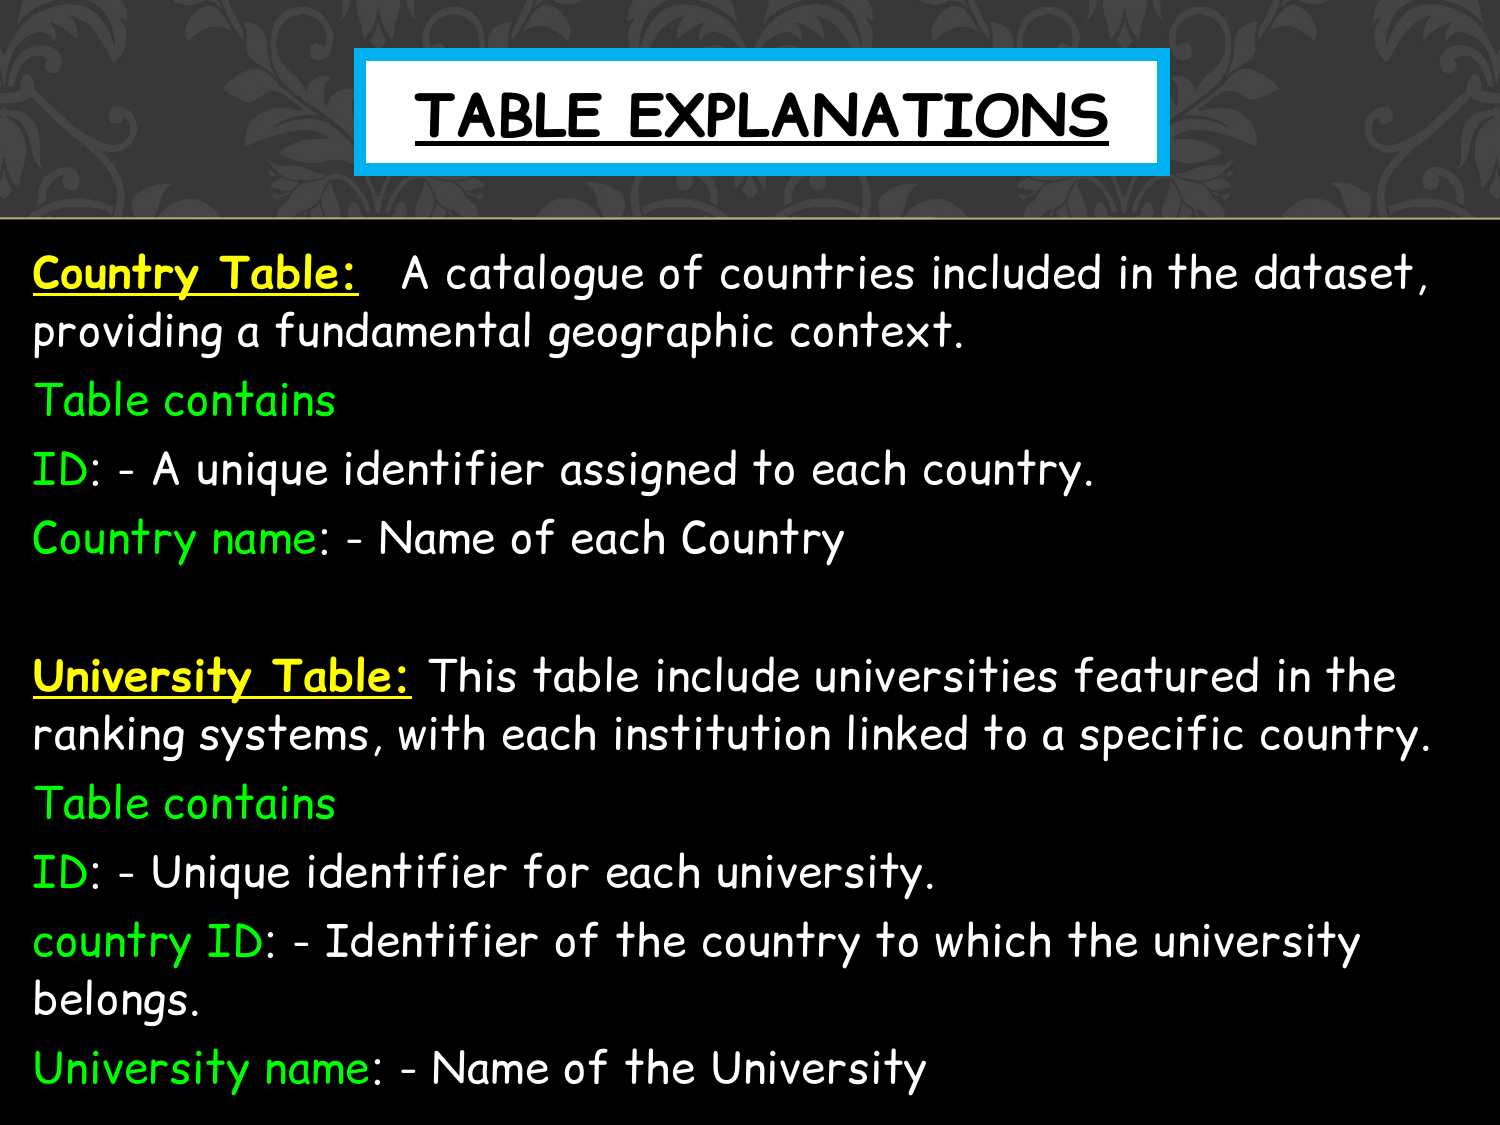

# Table Explanations
Country Table:  A catalogue of countries included in the dataset, providing a fundamental geographic context.
Table contains
ID: - A unique identifier assigned to each country.
Country name: - Name of each Country

University Table: This table include universities featured in the ranking systems, with each institution linked to a specific country.
Table contains
ID: - Unique identifier for each university.
country ID: - Identifier of the country to which the university belongs.
University name: - Name of the University